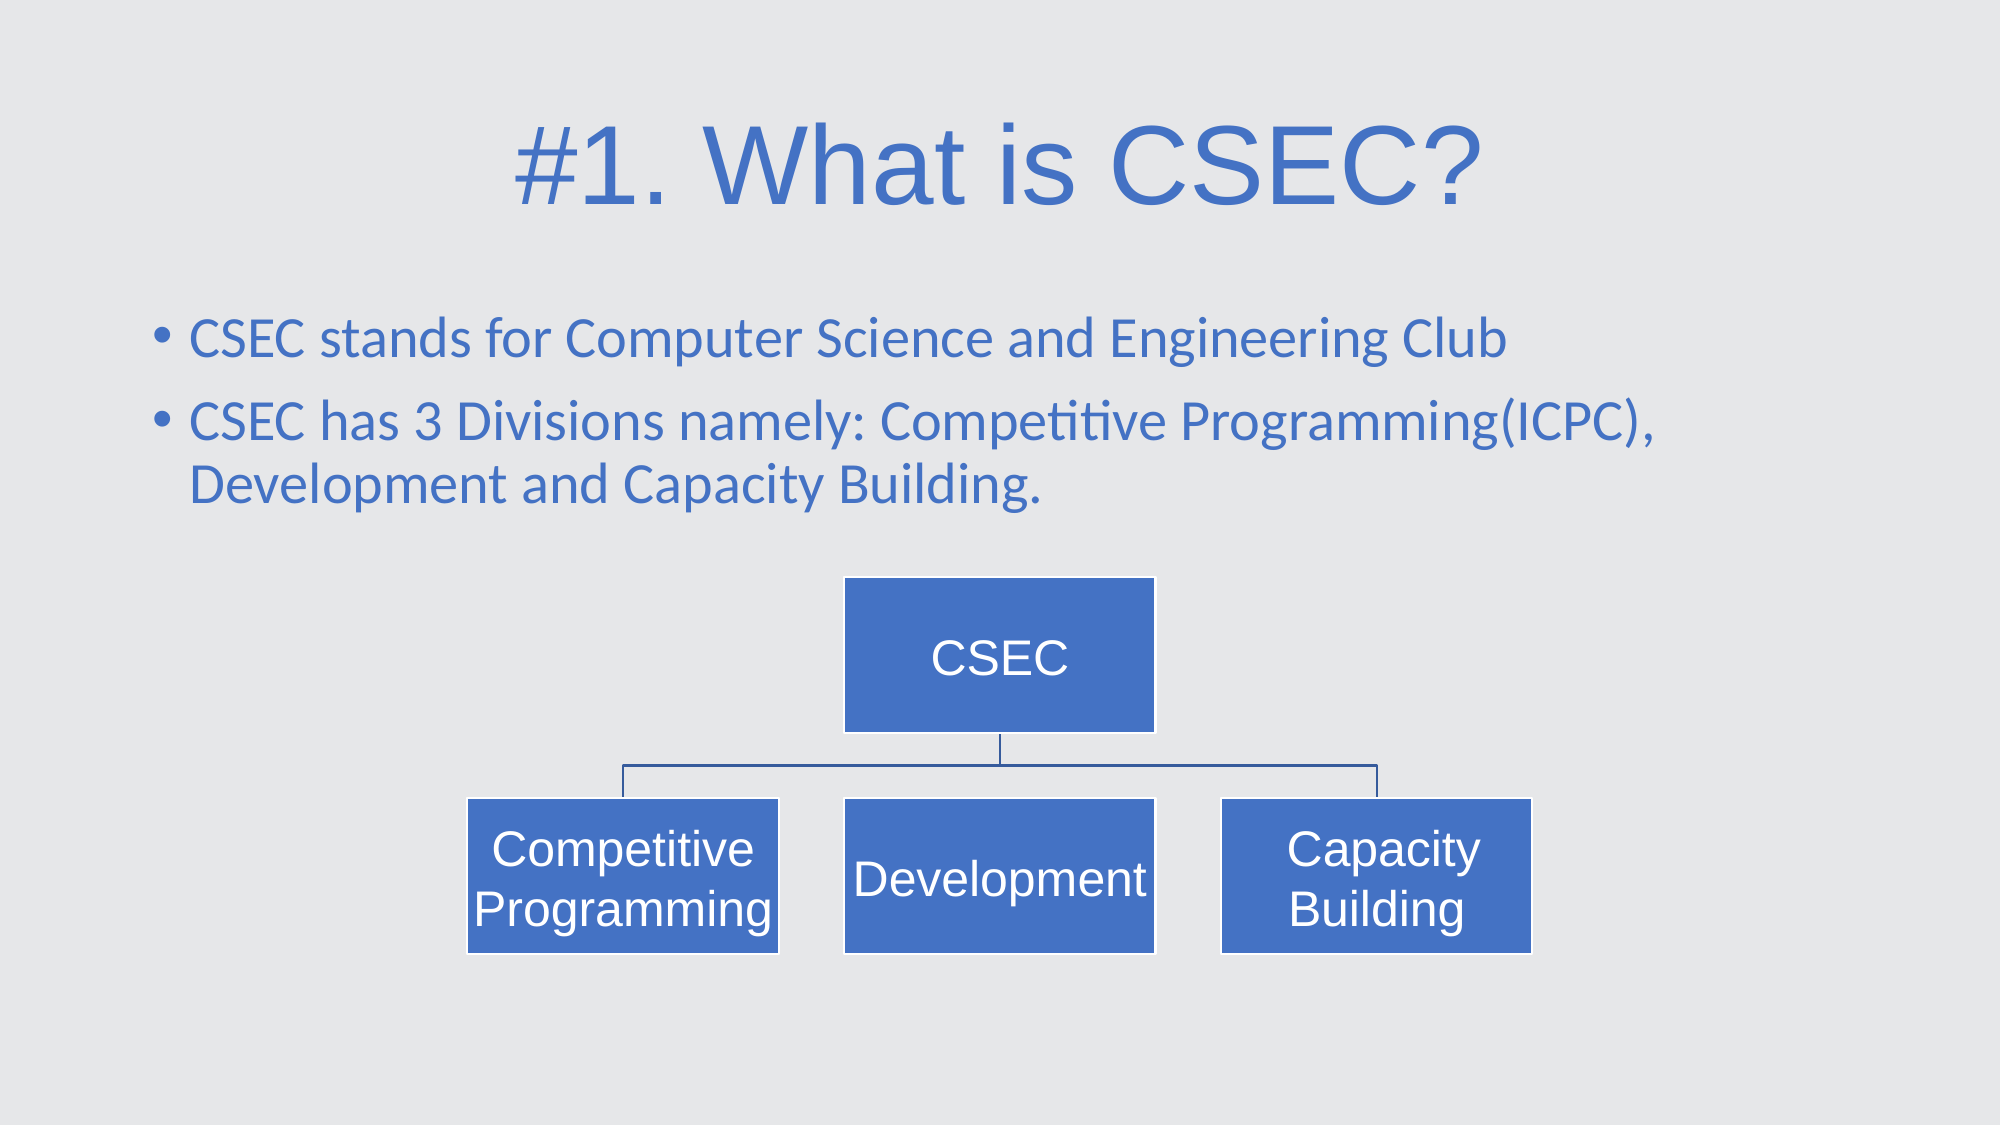

#1. What is CSEC?
CSEC stands for Computer Science and Engineering Club
CSEC has 3 Divisions namely: Competitive Programming(ICPC), Development and Capacity Building.
CSEC

Competitive Programming
Development
 Capacity Building